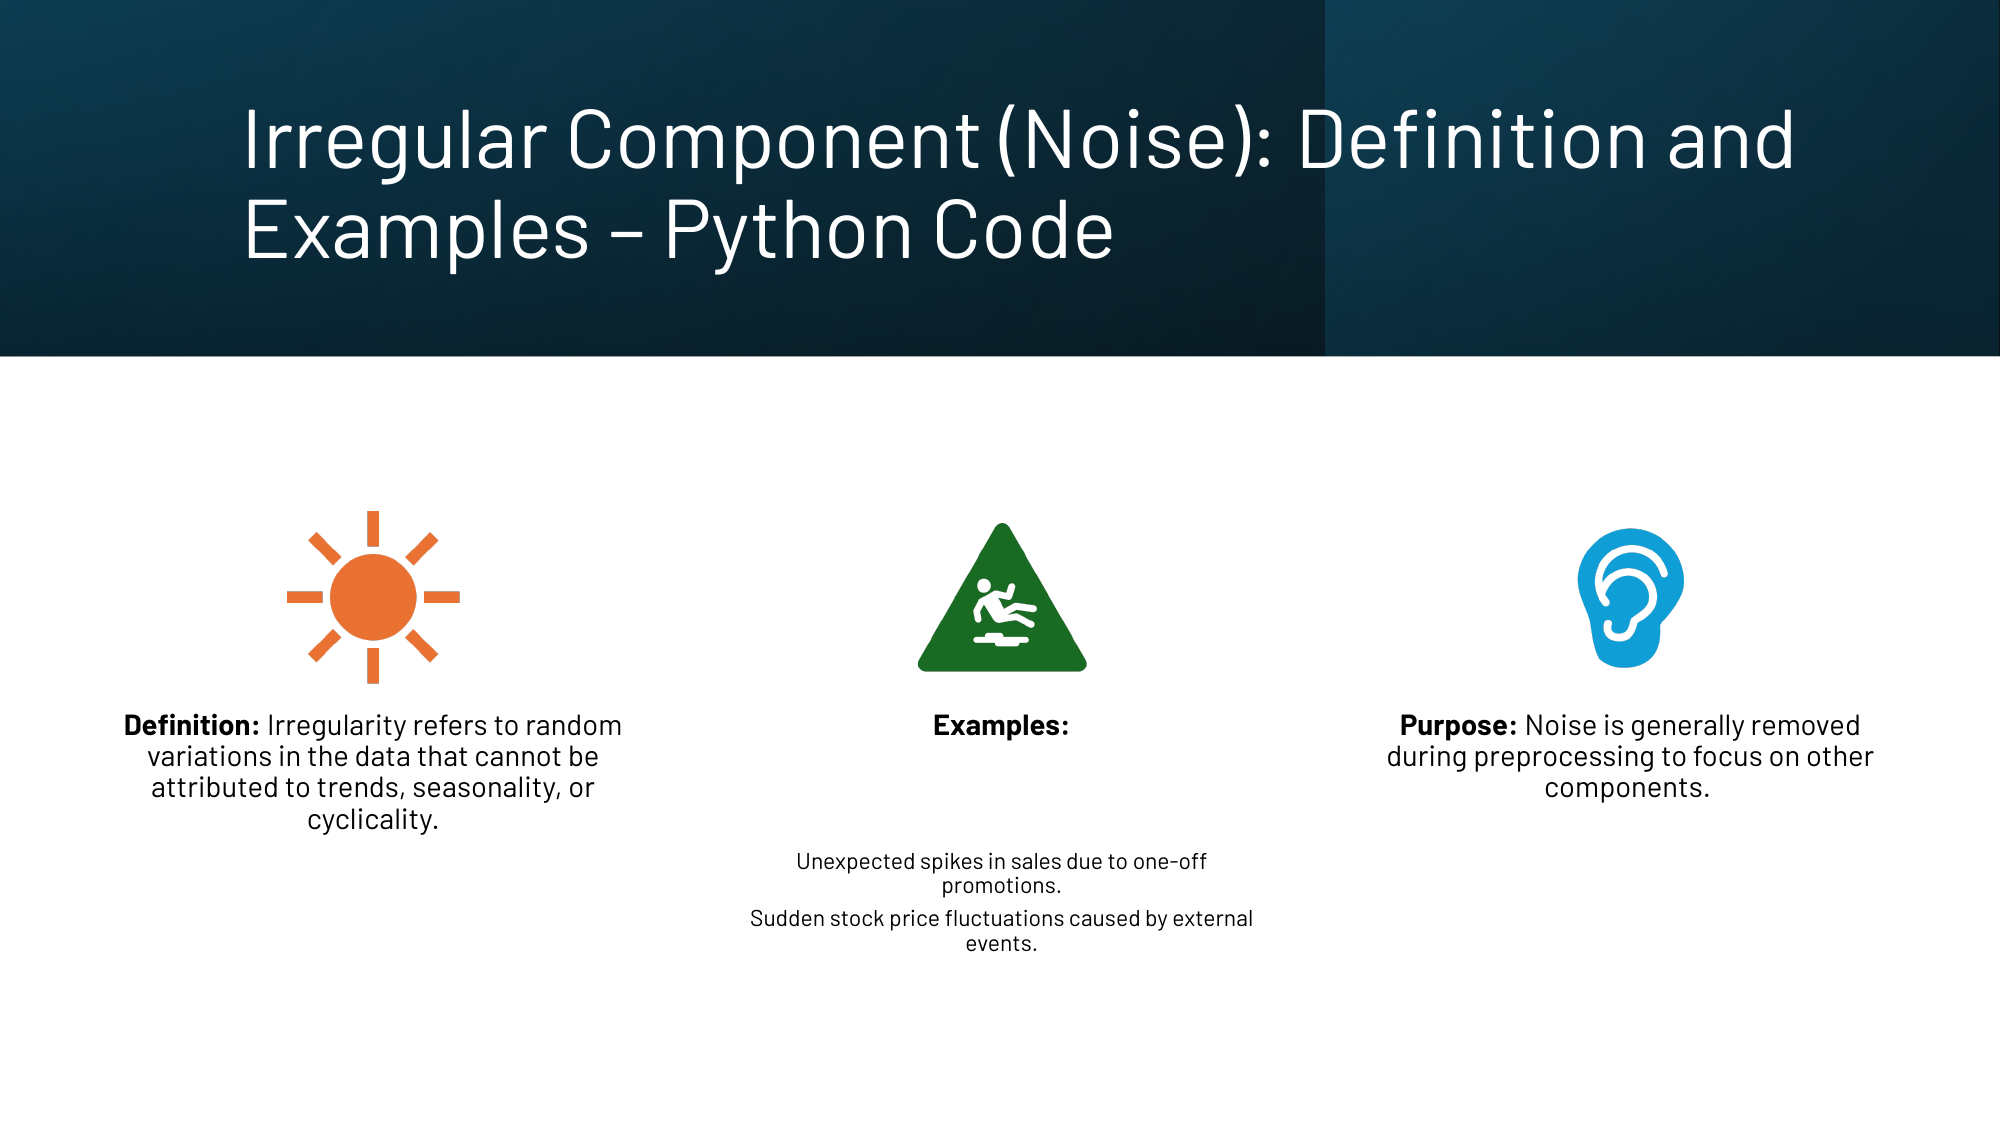

# Irregular Component (Noise): Definition and Examples – Python Code
Definition: Irregularity refers to random variations in the data that cannot be attributed to trends, seasonality, or cyclicality.
Examples:
Unexpected spikes in sales due to one-off promotions.
Sudden stock price fluctuations caused by external events.
Purpose: Noise is generally removed during preprocessing to focus on other components.